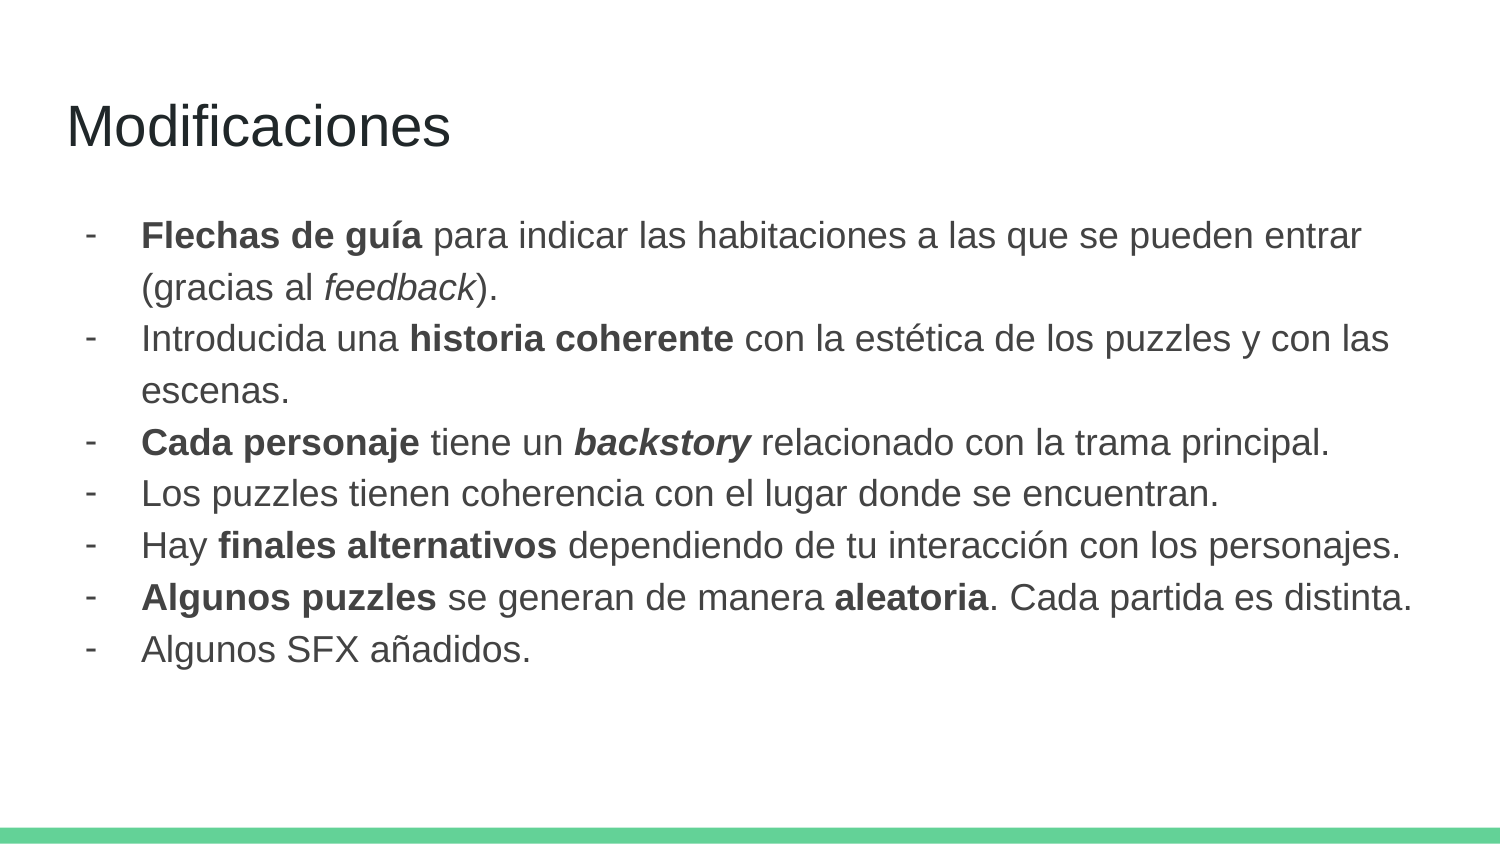

# Modificaciones
Flechas de guía para indicar las habitaciones a las que se pueden entrar (gracias al feedback).
Introducida una historia coherente con la estética de los puzzles y con las escenas.
Cada personaje tiene un backstory relacionado con la trama principal.
Los puzzles tienen coherencia con el lugar donde se encuentran.
Hay finales alternativos dependiendo de tu interacción con los personajes.
Algunos puzzles se generan de manera aleatoria. Cada partida es distinta.
Algunos SFX añadidos.